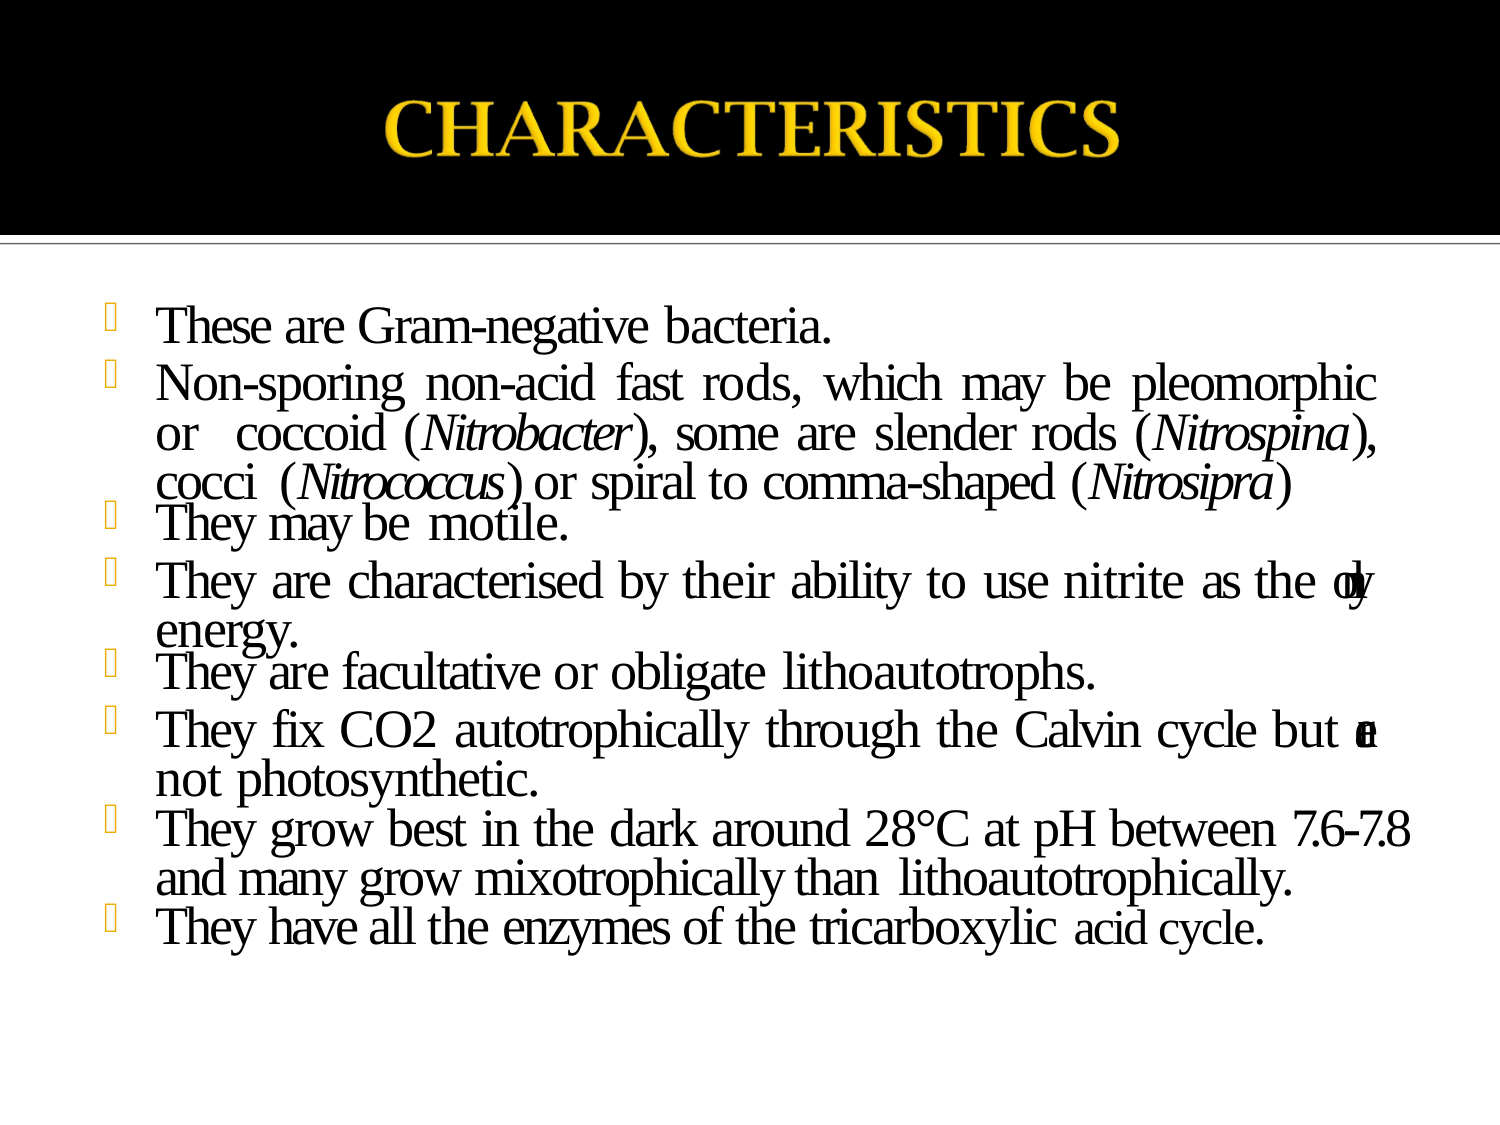

These are Gram-negative bacteria.
Non-sporing non-acid fast rods, which may be pleomorphic or  coccoid (Nitrobacter), some are slender rods (Nitrospina), cocci  (Nitrococcus) or spiral to comma-shaped (Nitrosipra)
They may be motile.
They are characterised by their ability to use nitrite as the o n l y  energy.
They are facultative or obligate lithoautotrophs.
They fix CO2 autotrophically through the Calvin cycle but are  not photosynthetic.
They grow best in the dark around 28°C at pH between 7. 6 - 7. 8  and many grow mixotrophically than lithoautotrophically.
They have all the enzymes of the tricarboxylic acid cycle.